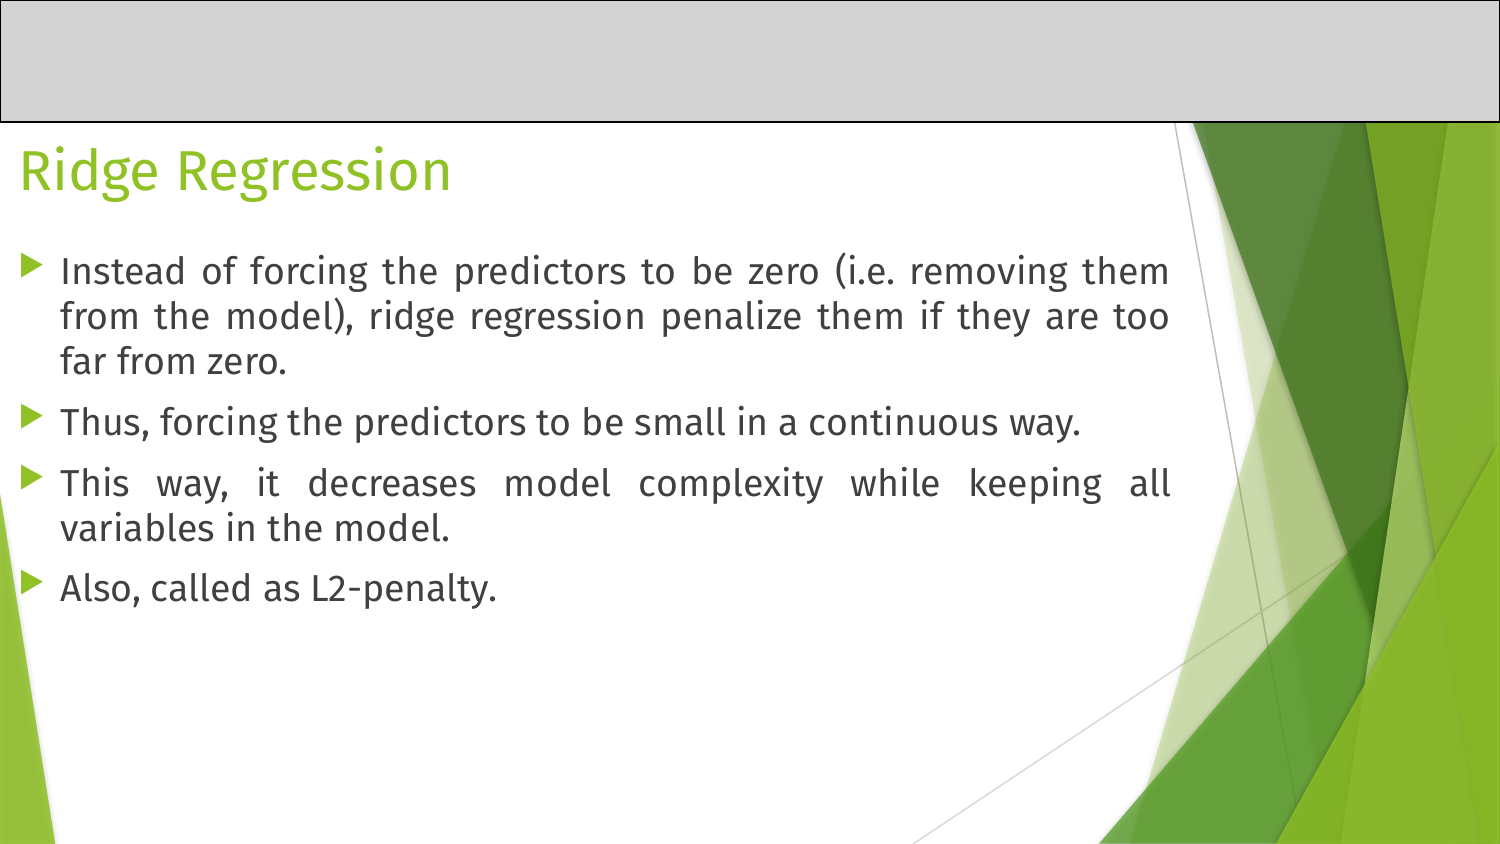

# Ridge Regression
Instead of forcing the predictors to be zero (i.e. removing them from the model), ridge regression penalize them if they are too far from zero.
Thus, forcing the predictors to be small in a continuous way.
This way, it decreases model complexity while keeping all variables in the model.
Also, called as L2-penalty.